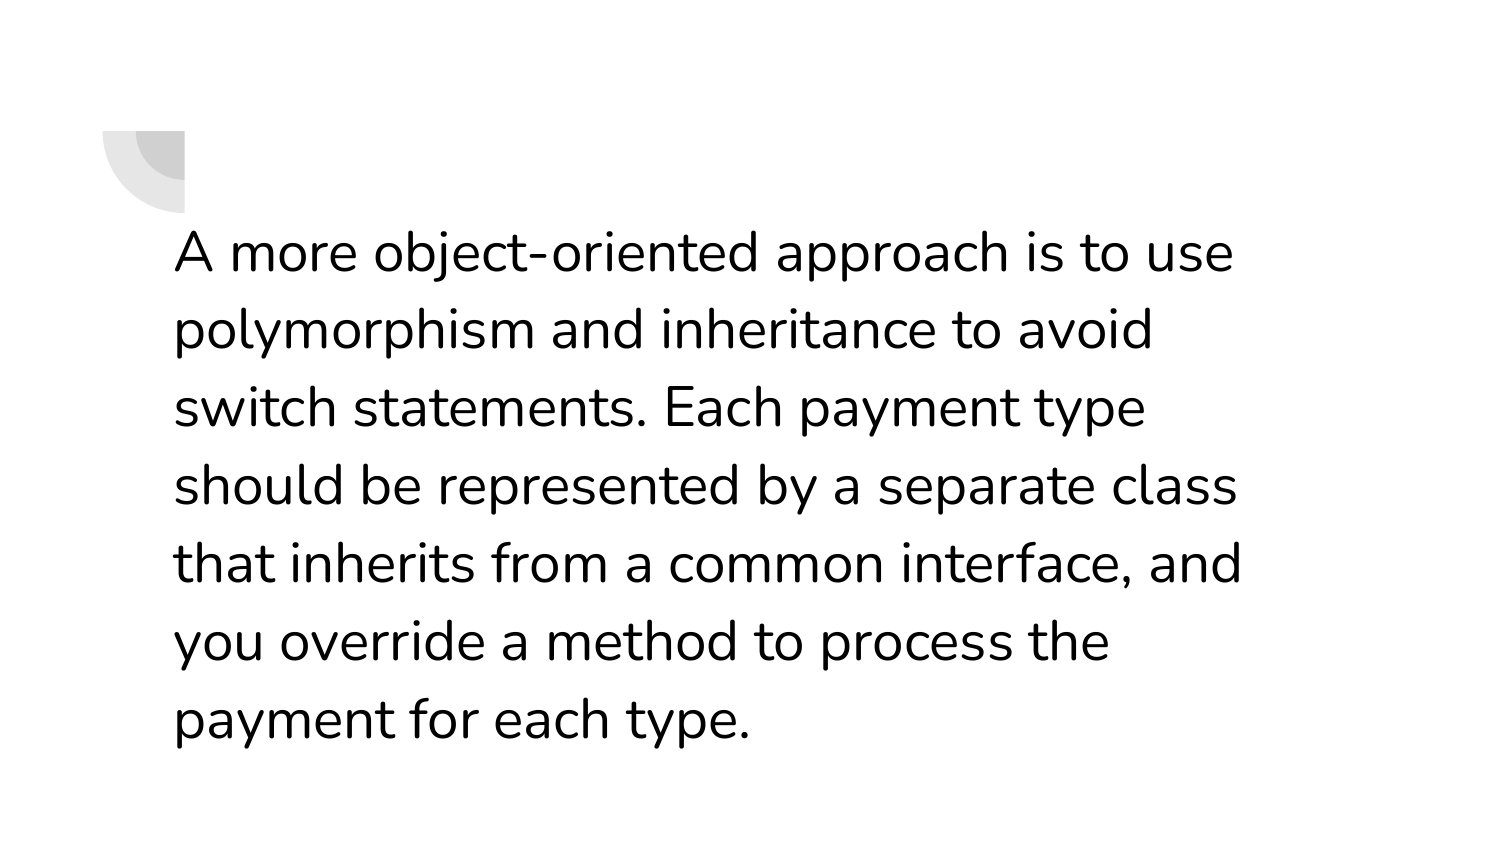

A more object-oriented approach is to use polymorphism and inheritance to avoid switch statements. Each payment type should be represented by a separate class that inherits from a common interface, and you override a method to process the payment for each type.